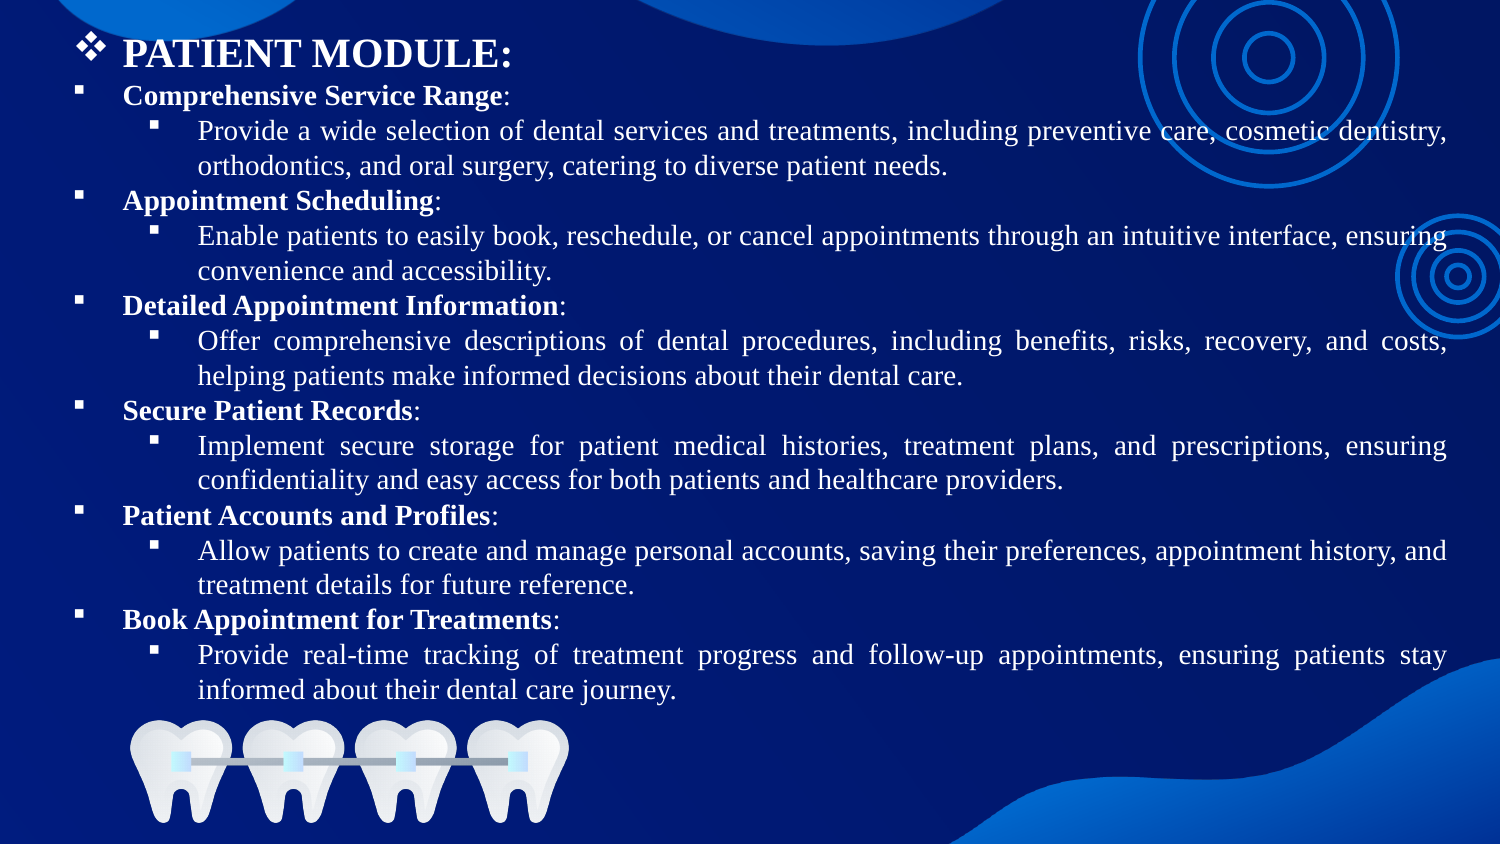

PATIENT MODULE:
Comprehensive Service Range:
Provide a wide selection of dental services and treatments, including preventive care, cosmetic dentistry, orthodontics, and oral surgery, catering to diverse patient needs.
Appointment Scheduling:
Enable patients to easily book, reschedule, or cancel appointments through an intuitive interface, ensuring convenience and accessibility.
Detailed Appointment Information:
Offer comprehensive descriptions of dental procedures, including benefits, risks, recovery, and costs, helping patients make informed decisions about their dental care.
Secure Patient Records:
Implement secure storage for patient medical histories, treatment plans, and prescriptions, ensuring confidentiality and easy access for both patients and healthcare providers.
Patient Accounts and Profiles:
Allow patients to create and manage personal accounts, saving their preferences, appointment history, and treatment details for future reference.
Book Appointment for Treatments:
Provide real-time tracking of treatment progress and follow-up appointments, ensuring patients stay informed about their dental care journey.